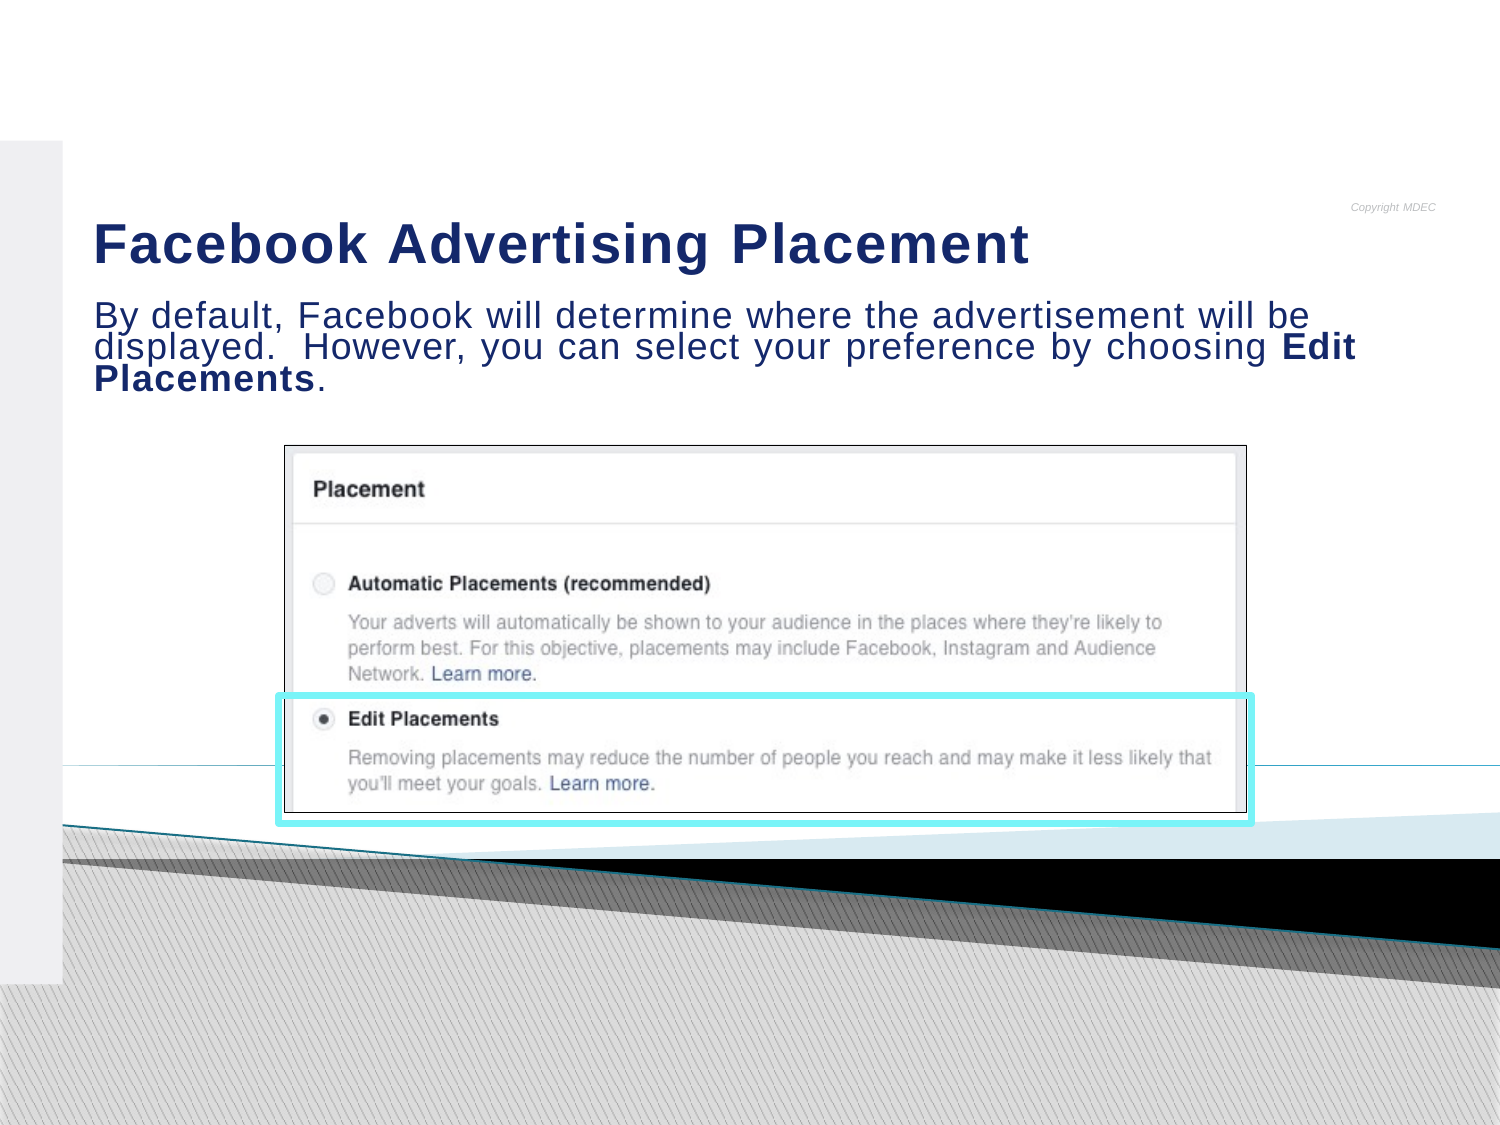

Copyright MDEC
Facebook Advertising Placement
By default, Facebook will determine where the advertisement will be displayed.  However, you can select your preference by choosing Edit Placements.